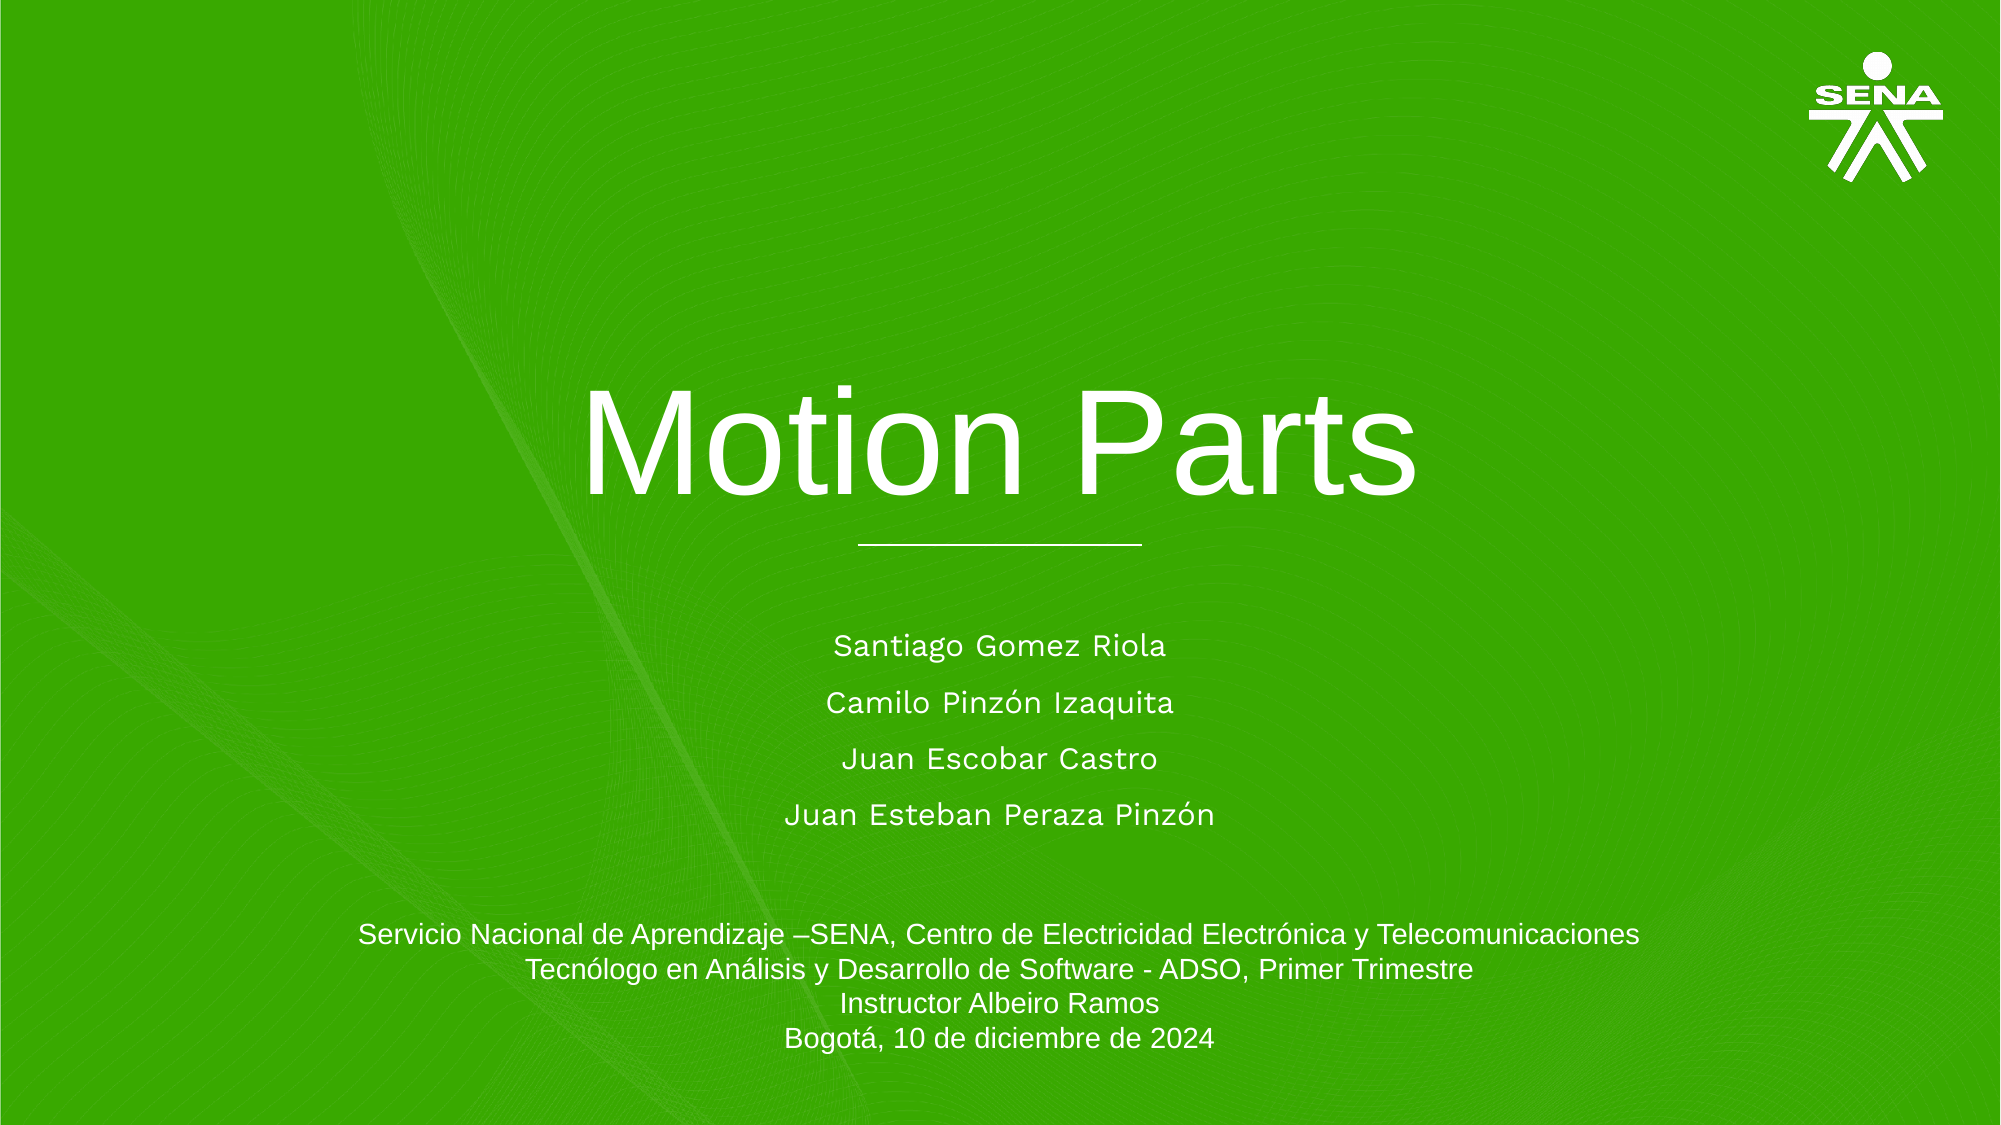

Motion Parts
Santiago Gomez Riola
Camilo Pinzón Izaquita
Juan Escobar Castro
Juan Esteban Peraza Pinzón
Servicio Nacional de Aprendizaje –SENA, Centro de Electricidad Electrónica y Telecomunicaciones
Tecnólogo en Análisis y Desarrollo de Software - ADSO, Primer Trimestre
Instructor Albeiro Ramos
Bogotá, 10 de diciembre de 2024